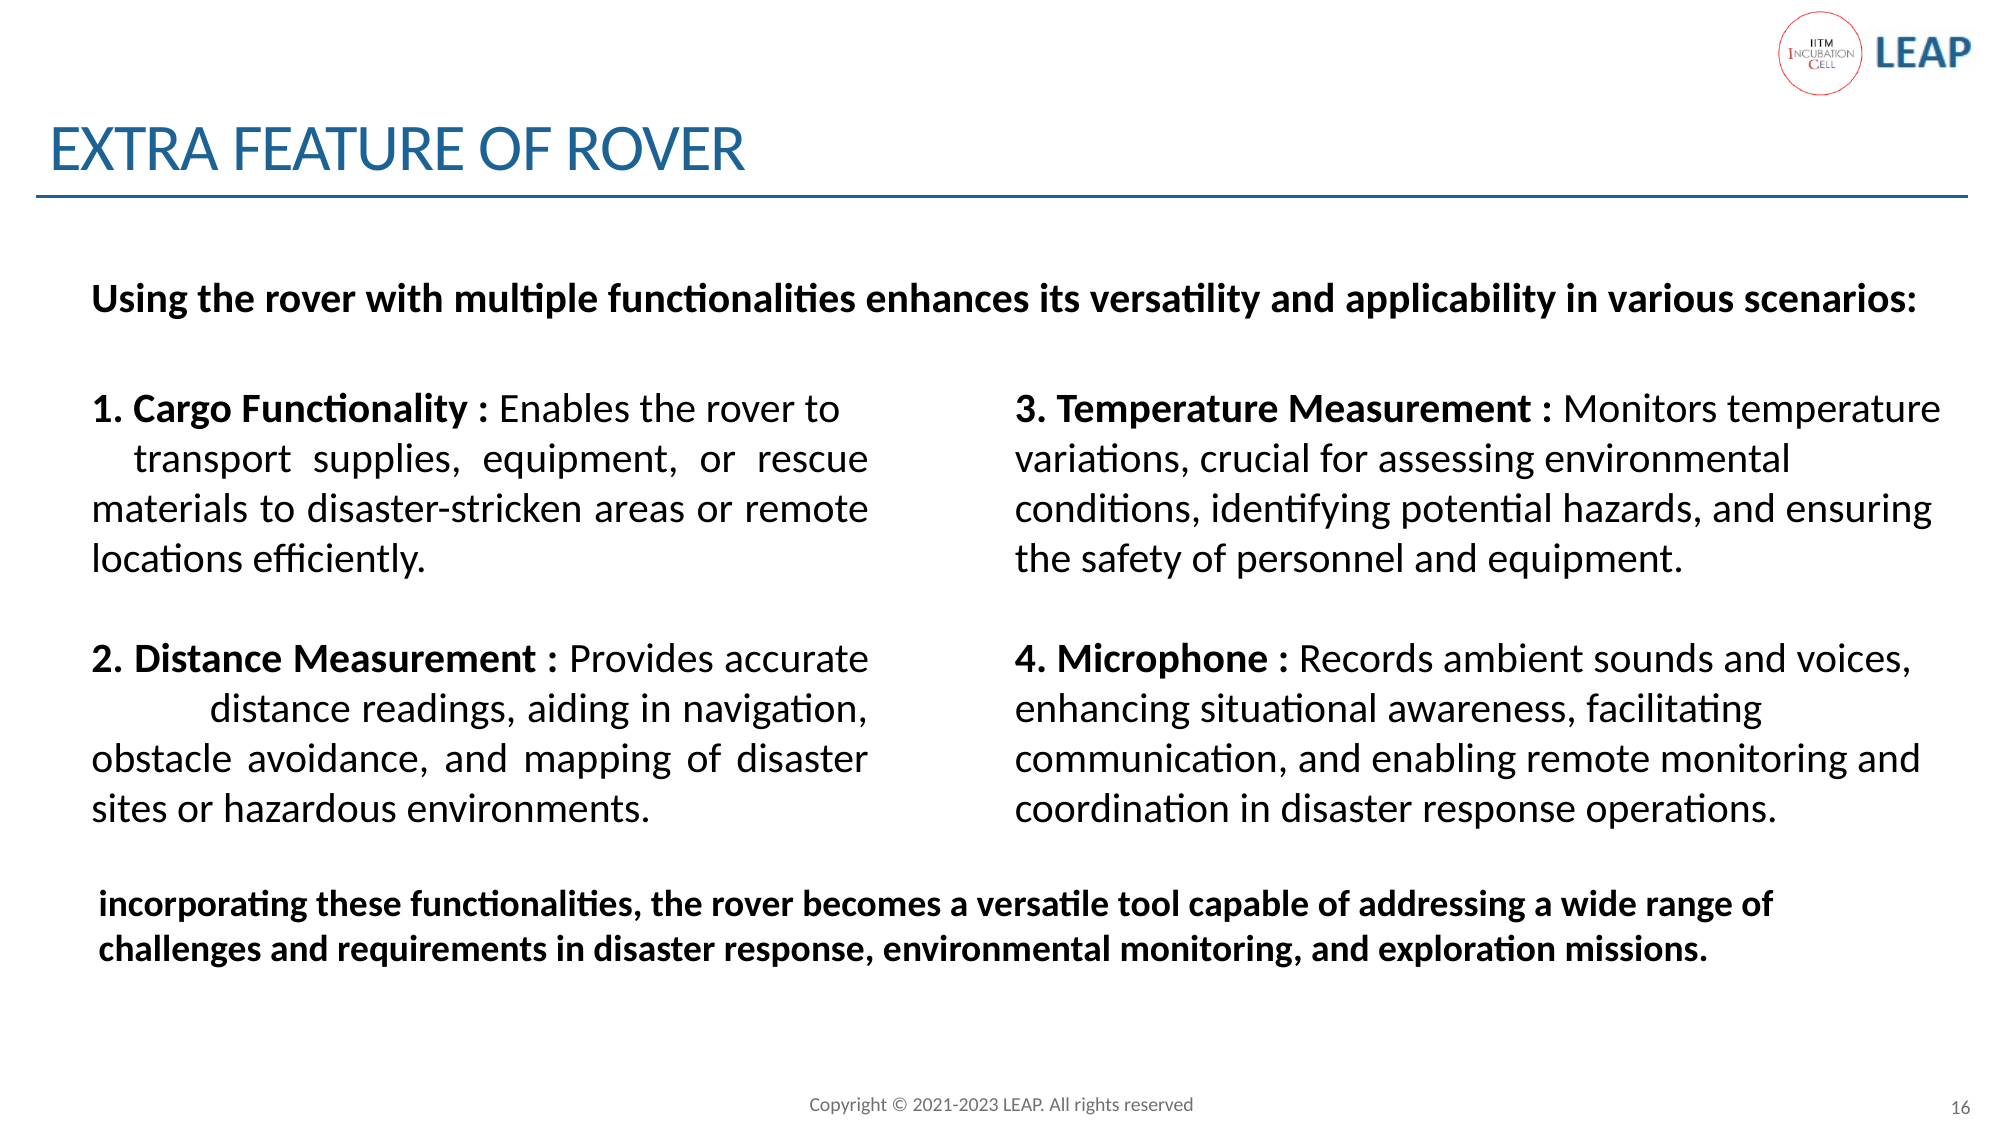

# EXTRA FEATURE OF ROVER
Using the rover with multiple functionalities enhances its versatility and applicability in various scenarios:
1. Cargo Functionality : Enables the rover to      transport supplies, equipment, or rescue materials to disaster-stricken areas or remote locations efficiently.

2. Distance Measurement : Provides accurate            distance readings, aiding in navigation, obstacle avoidance, and mapping of disaster sites or hazardous environments.

3. Temperature Measurement : Monitors temperature variations, crucial for assessing environmental conditions, identifying potential hazards, and ensuring the safety of personnel and equipment.

4. Microphone : Records ambient sounds and voices, enhancing situational awareness, facilitating communication, and enabling remote monitoring and coordination in disaster response operations.
incorporating these functionalities, the rover becomes a versatile tool capable of addressing a wide range of challenges and requirements in disaster response, environmental monitoring, and exploration missions.
Copyright © 2021-2023 LEAP. All rights reserved
16